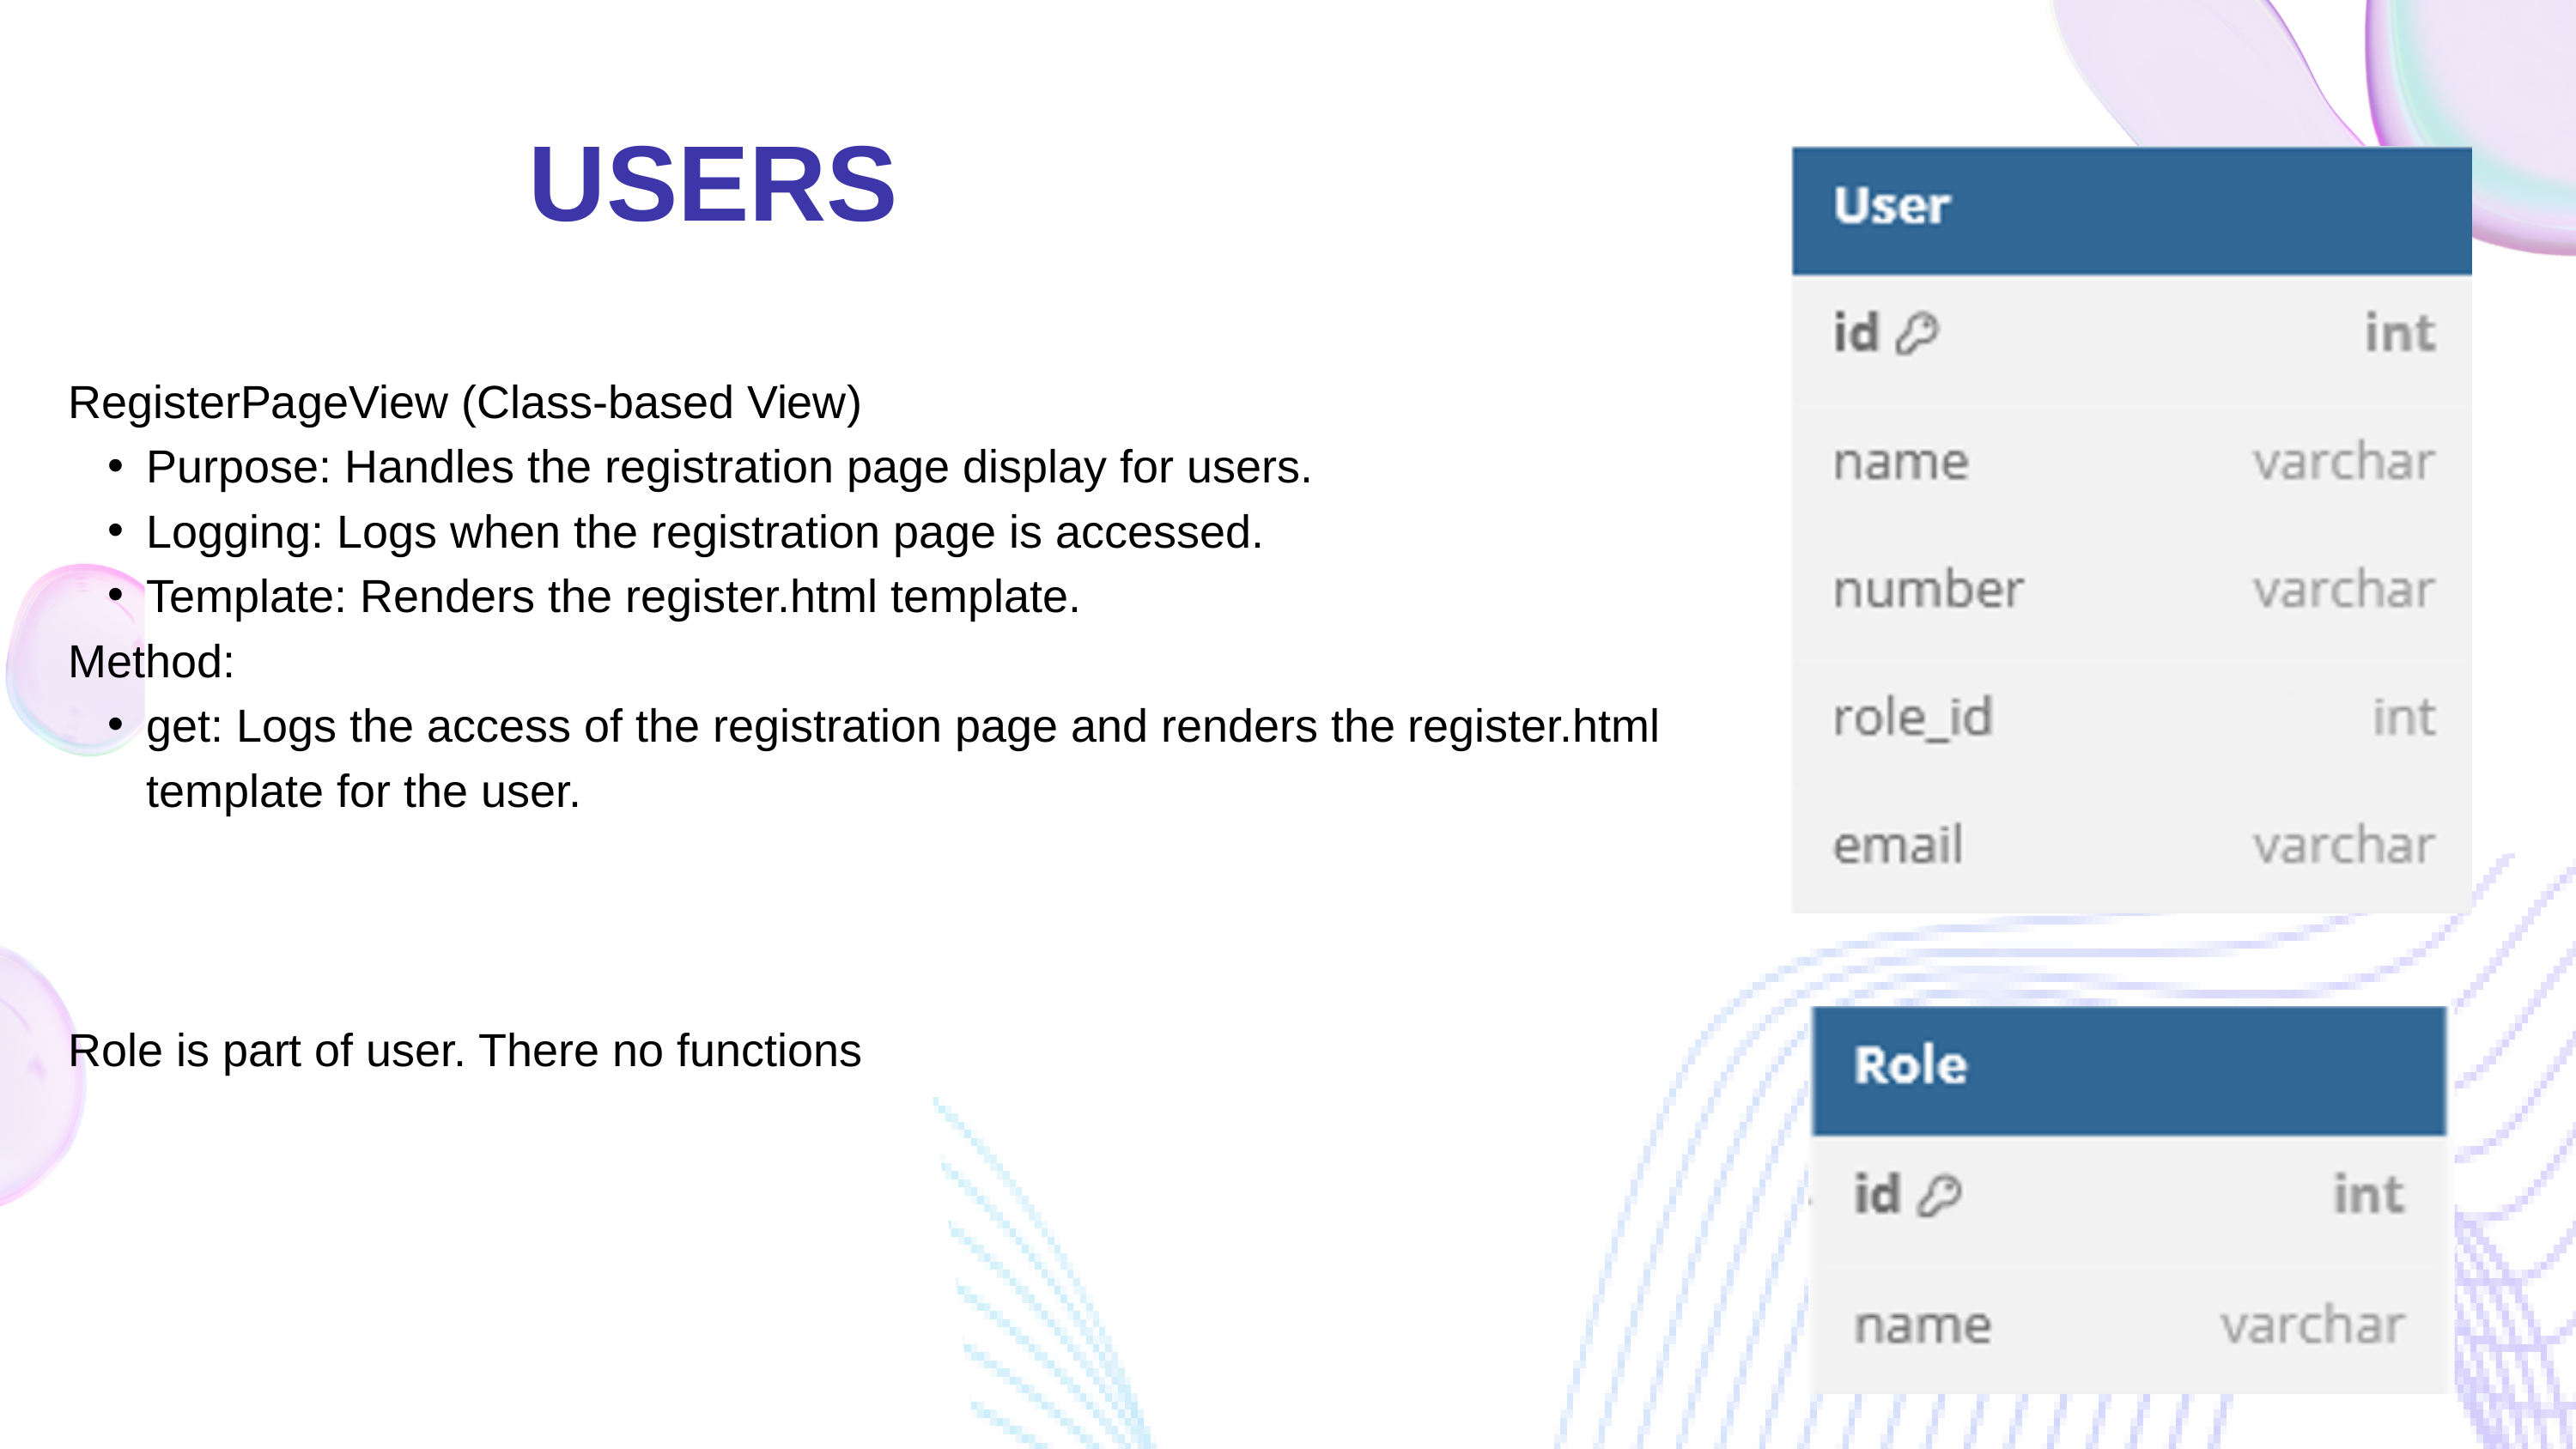

USERS

RegisterPageView (Class-based View)
Purpose: Handles the registration page display for users.
Logging: Logs when the registration page is accessed.
Template: Renders the register.html template.
Method:
get: Logs the access of the registration page and renders the register.html template for the user.

Role is part of user. There no functions